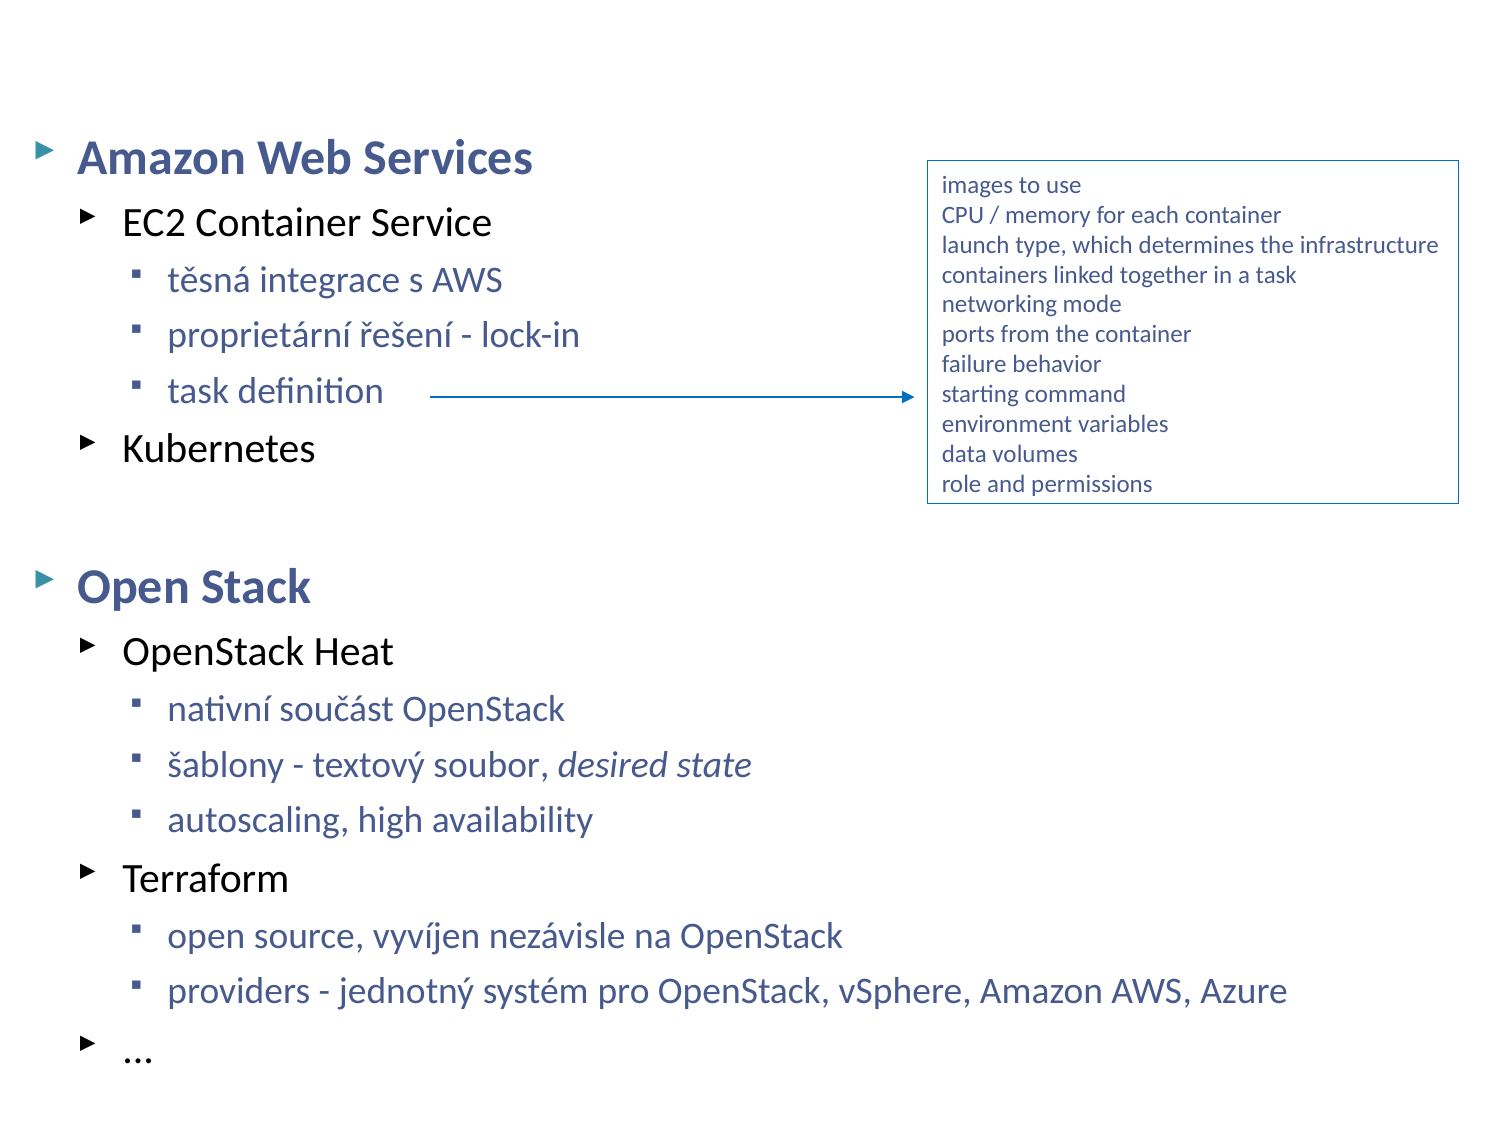

# Container Management Systems & Orchestration
Amazon Web Services
EC2 Container Service
těsná integrace s AWS
proprietární řešení - lock-in
task definition
Kubernetes

Open Stack
OpenStack Heat
nativní součást OpenStack
šablony - textový soubor, desired state
autoscaling, high availability
Terraform
open source, vyvíjen nezávisle na OpenStack
providers - jednotný systém pro OpenStack, vSphere, Amazon AWS, Azure
...
images to use
CPU / memory for each container
launch type, which determines the infrastructure
containers linked together in a task
networking mode
ports from the container
failure behavior
starting command
environment variables
data volumes
role and permissions